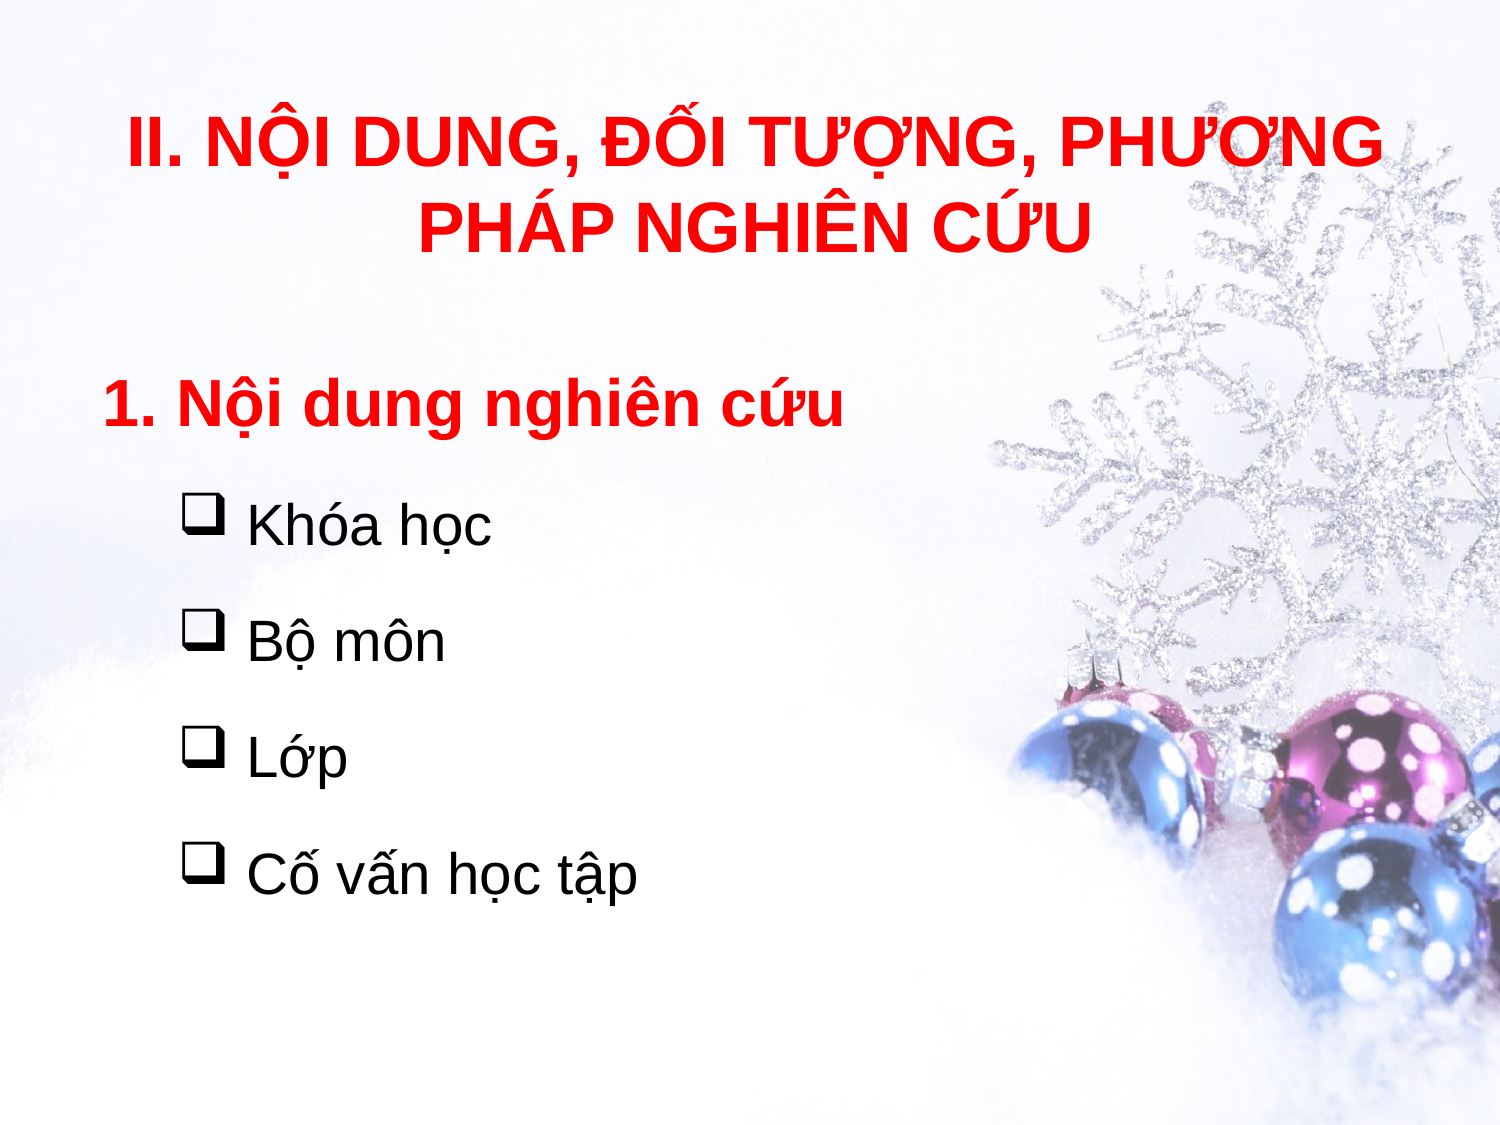

# II. NỘI DUNG, ĐỐI TƯỢNG, PHƯƠNG PHÁP NGHIÊN CỨU
1. Nội dung nghiên cứu
 Khóa học
 Bộ môn
 Lớp
 Cố vấn học tập